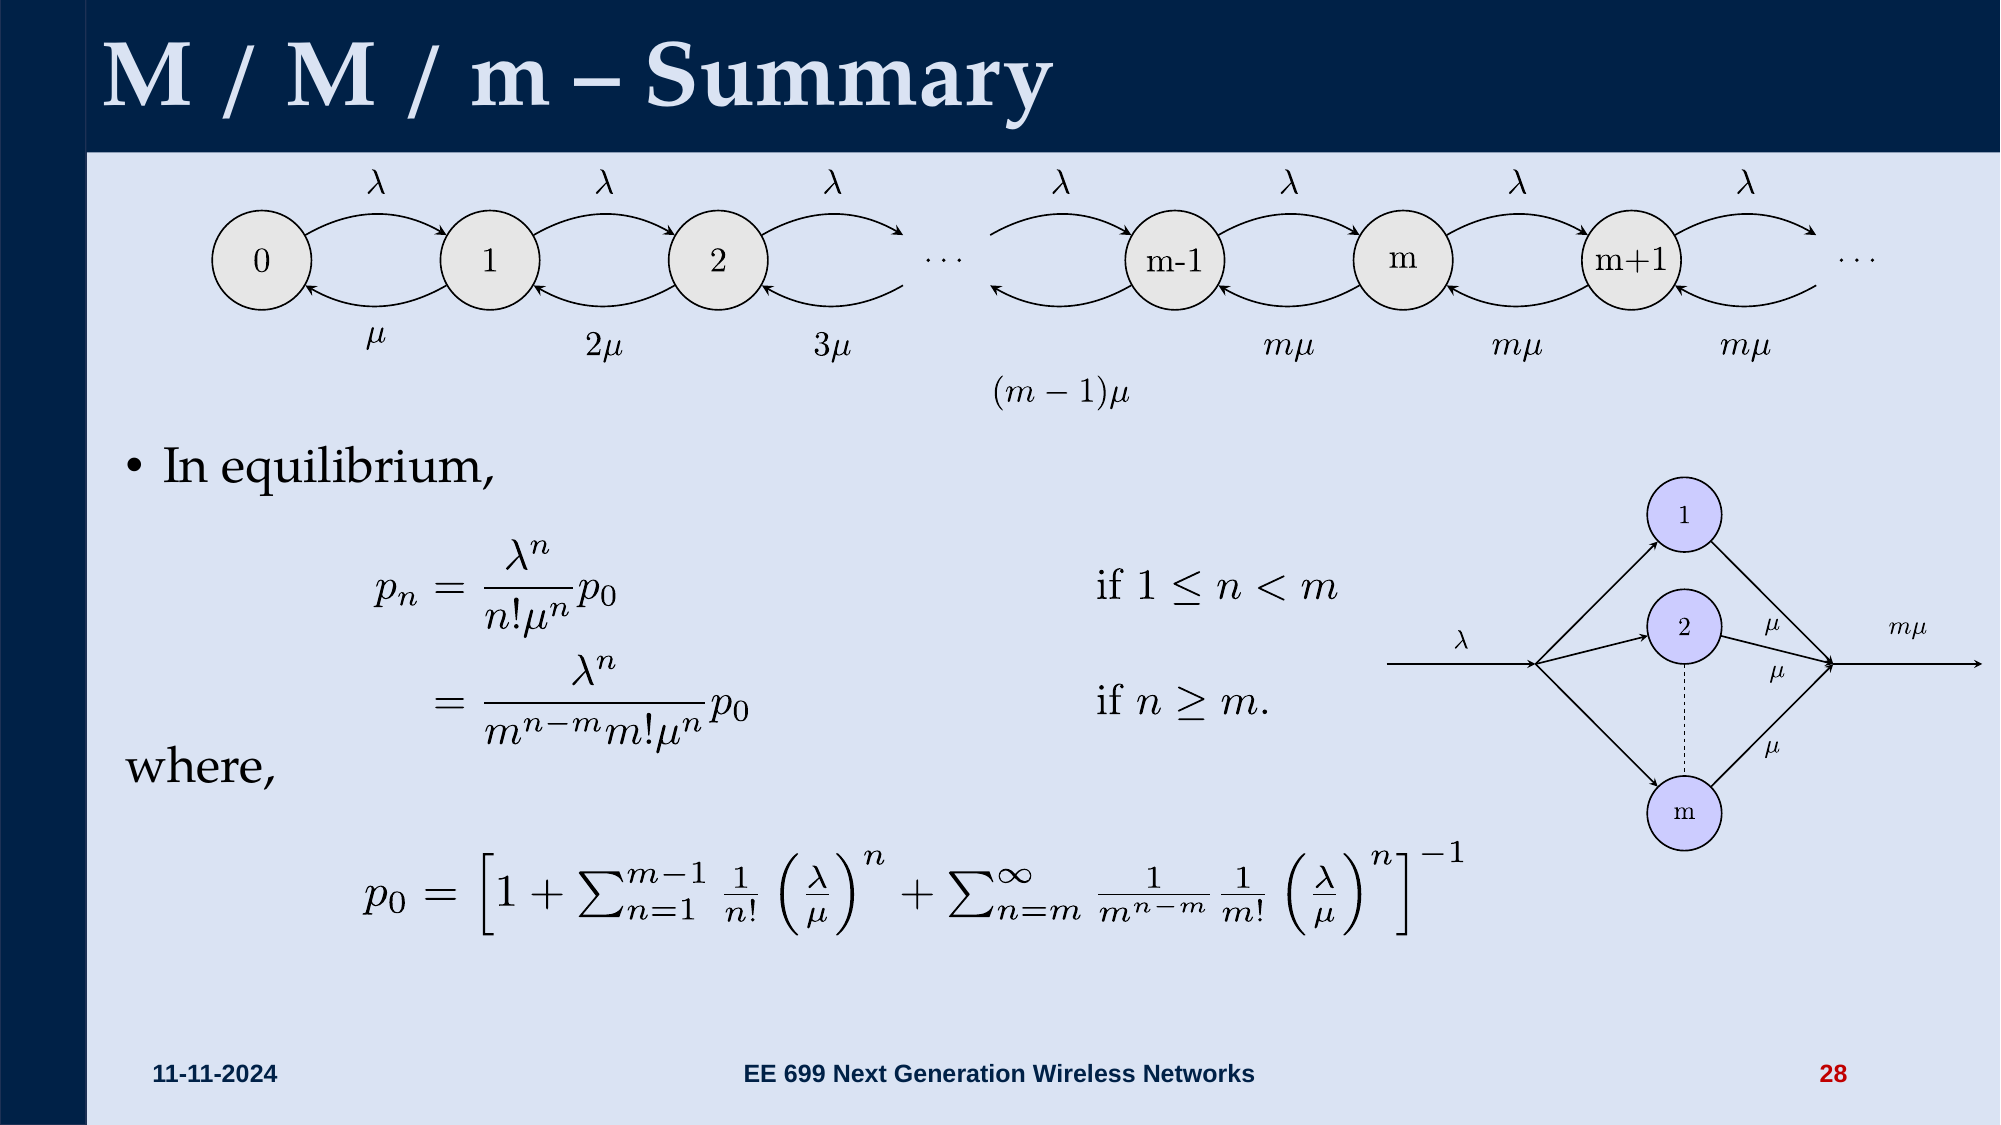

# M / M / m – Summary

In equilibrium,

where,

11-11-2024
EE 699 Next Generation Wireless Networks
28